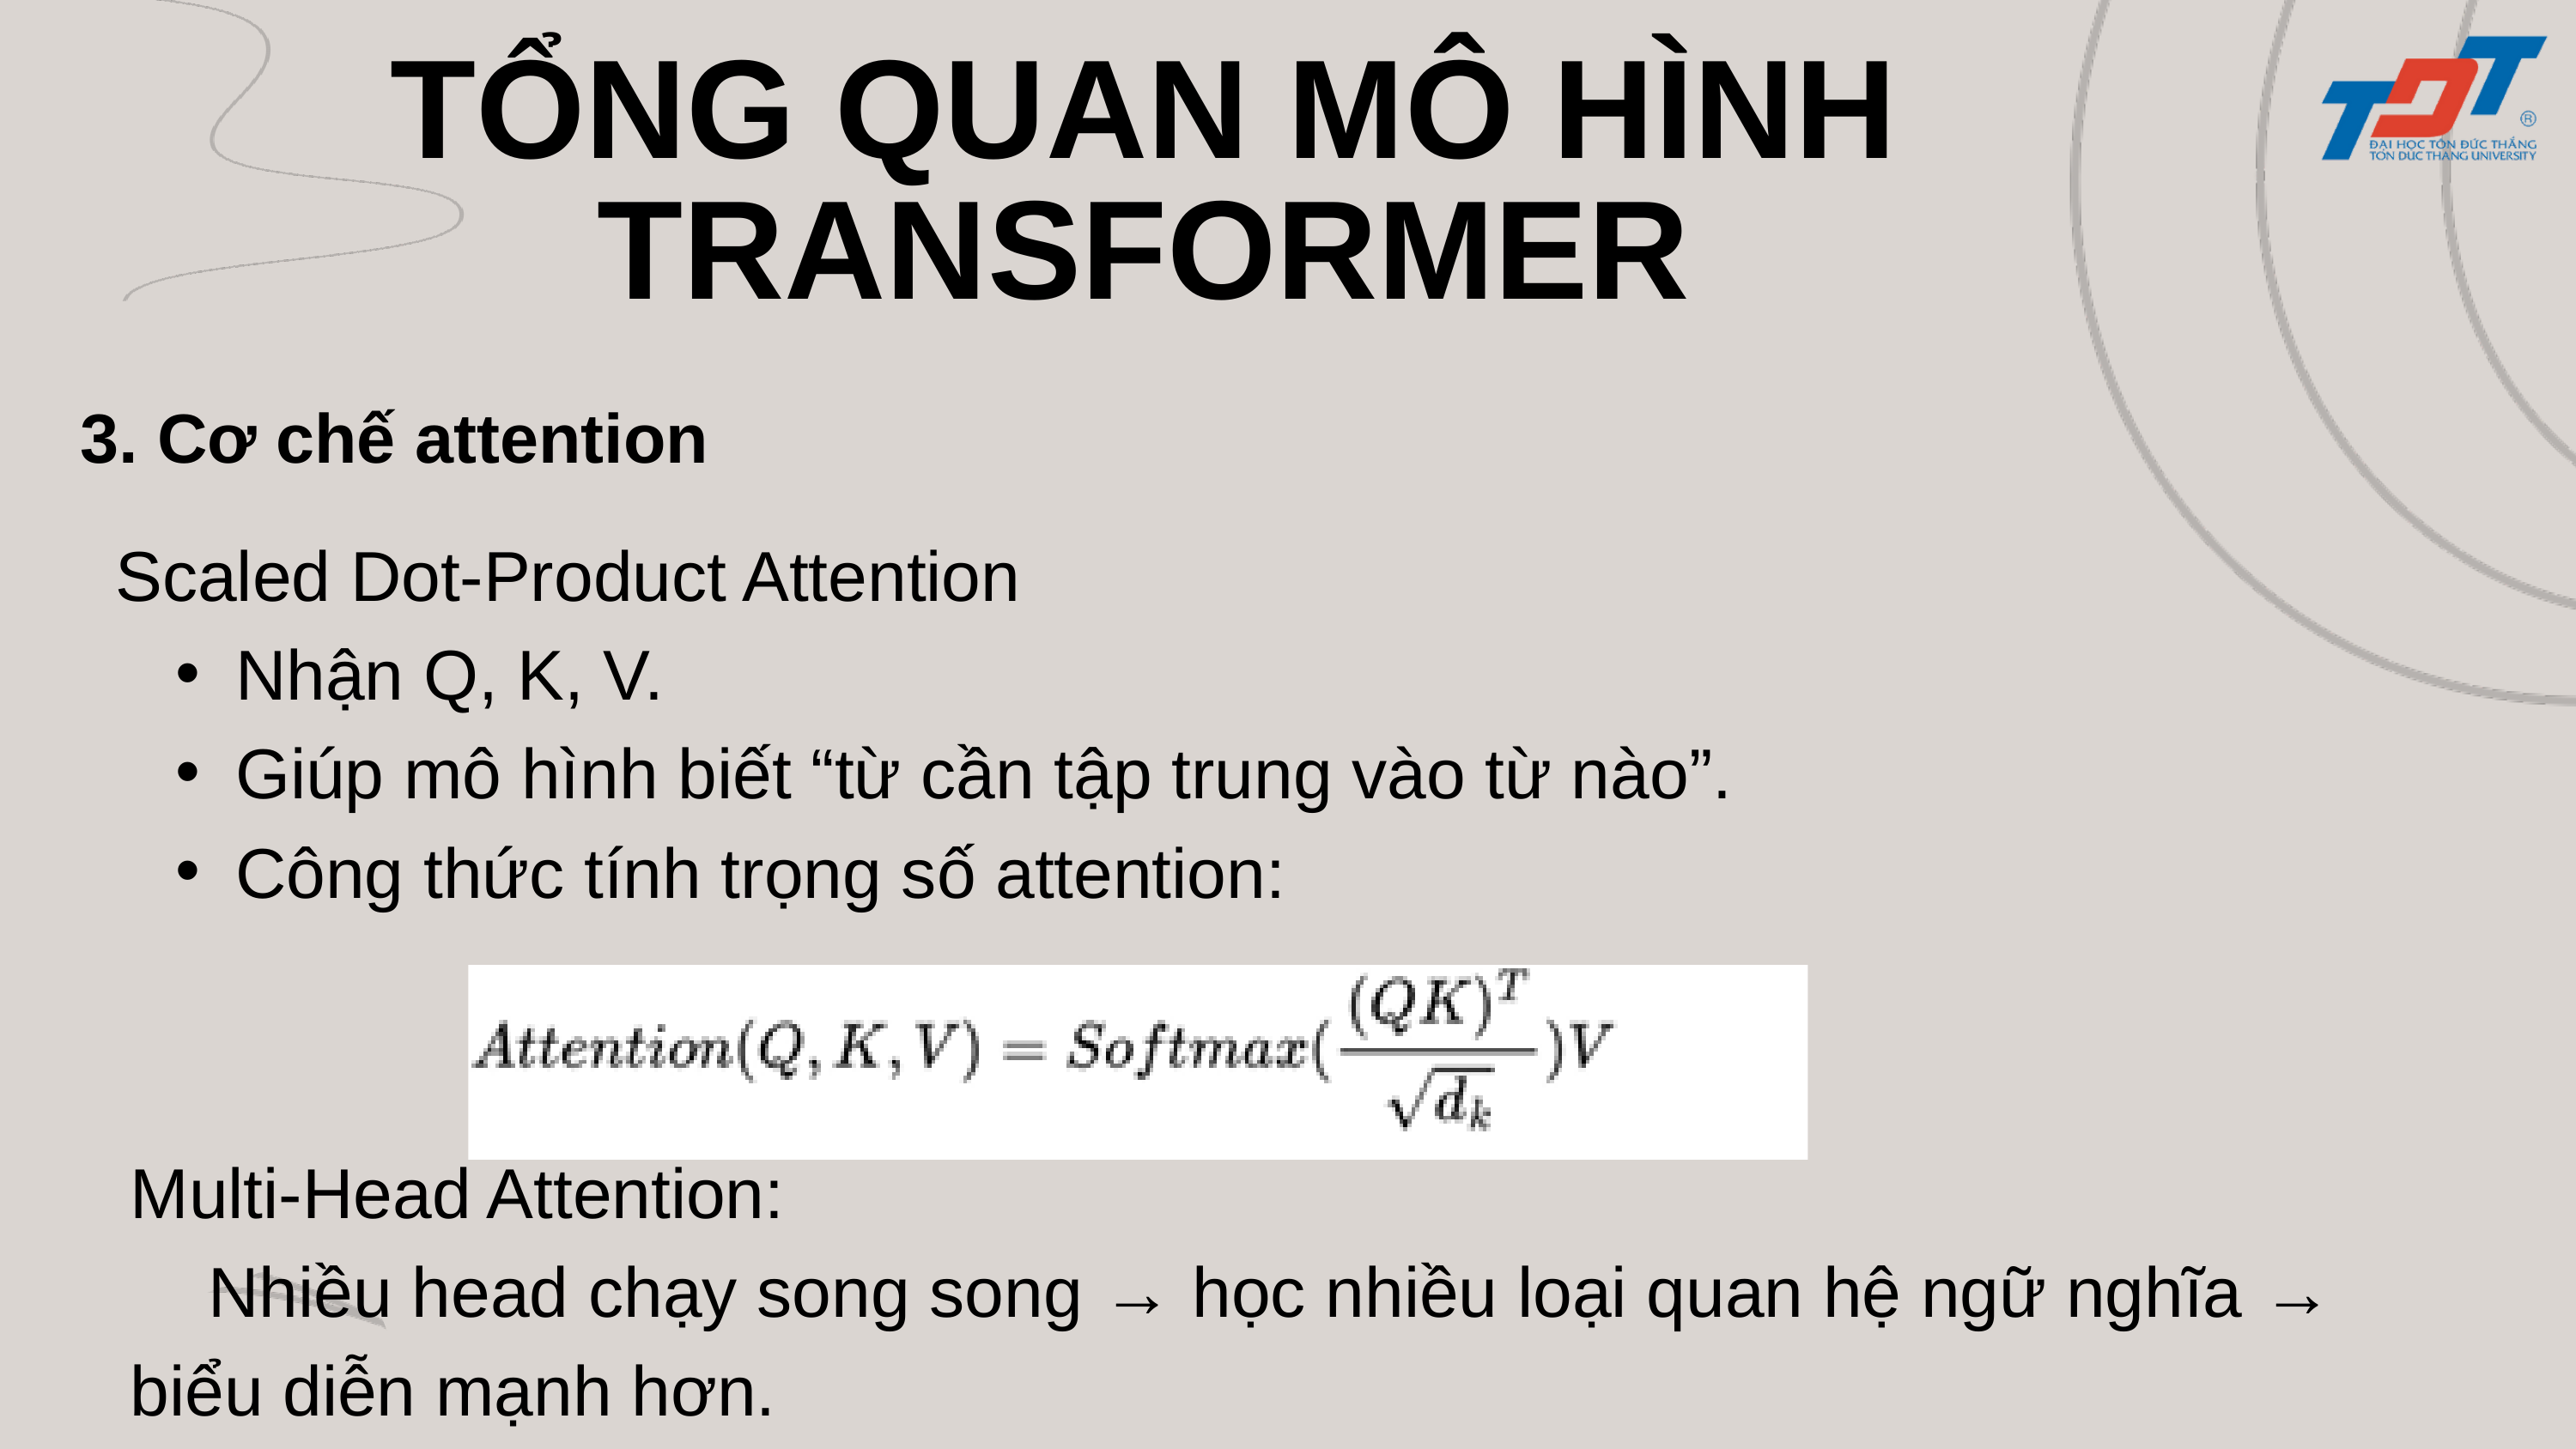

TỔNG QUAN MÔ HÌNH TRANSFORMER
3. Cơ chế attention
Scaled Dot-Product Attention
Nhận Q, K, V.
Giúp mô hình biết “từ cần tập trung vào từ nào”.
Công thức tính trọng số attention:

Multi-Head Attention:
    Nhiều head chạy song song → học nhiều loại quan hệ ngữ nghĩa → biểu diễn mạnh hơn.